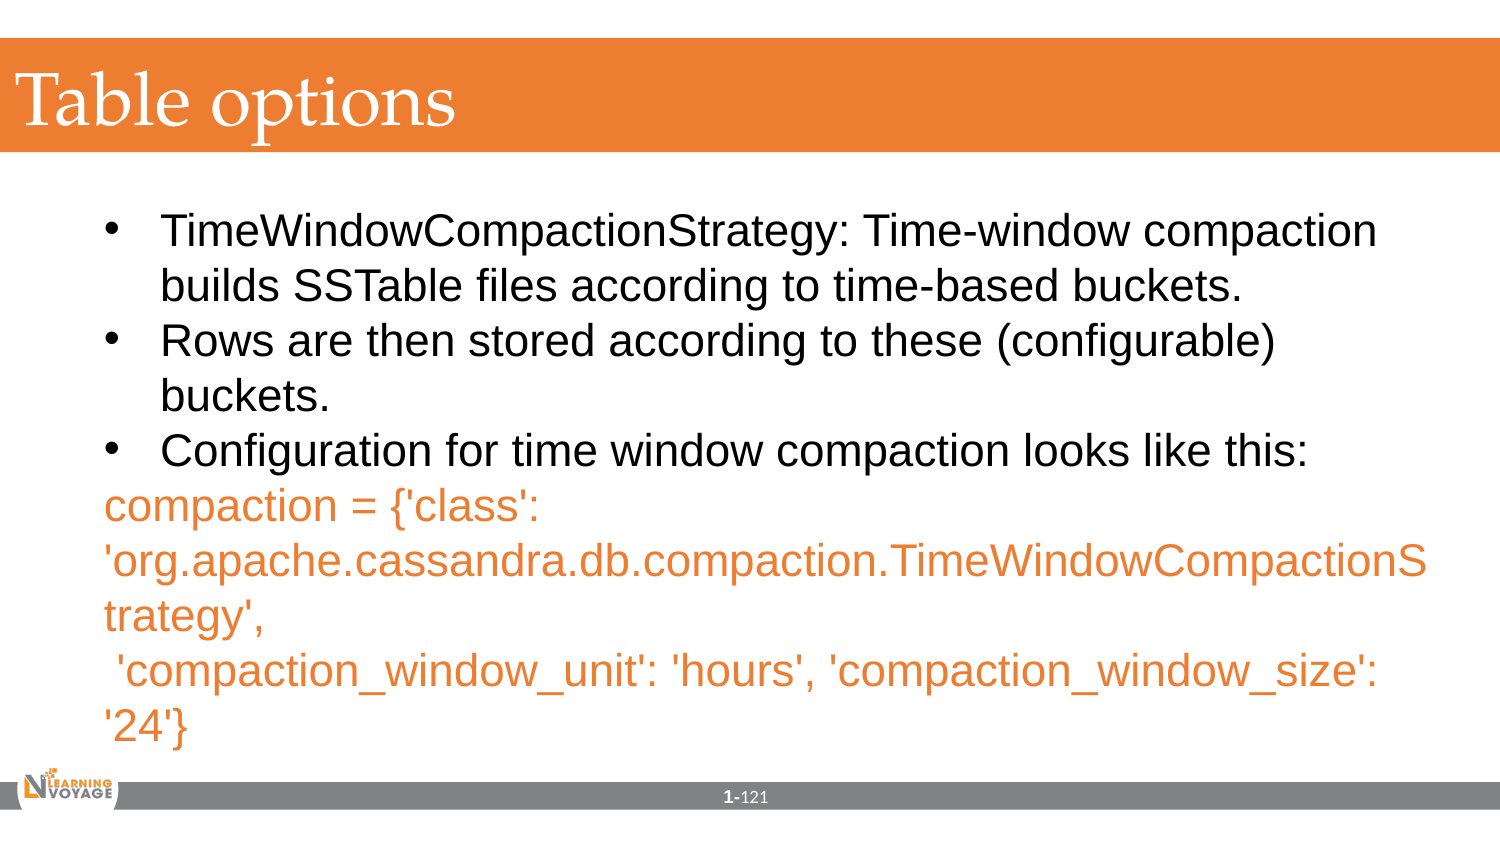

Table options
TimeWindowCompactionStrategy: Time-window compaction builds SSTable files according to time-based buckets.
Rows are then stored according to these (configurable) buckets.
Configuration for time window compaction looks like this:
compaction = {'class': 'org.apache.cassandra.db.compaction.TimeWindowCompactionStrategy',
 'compaction_window_unit': 'hours', 'compaction_window_size': '24'}
1-121